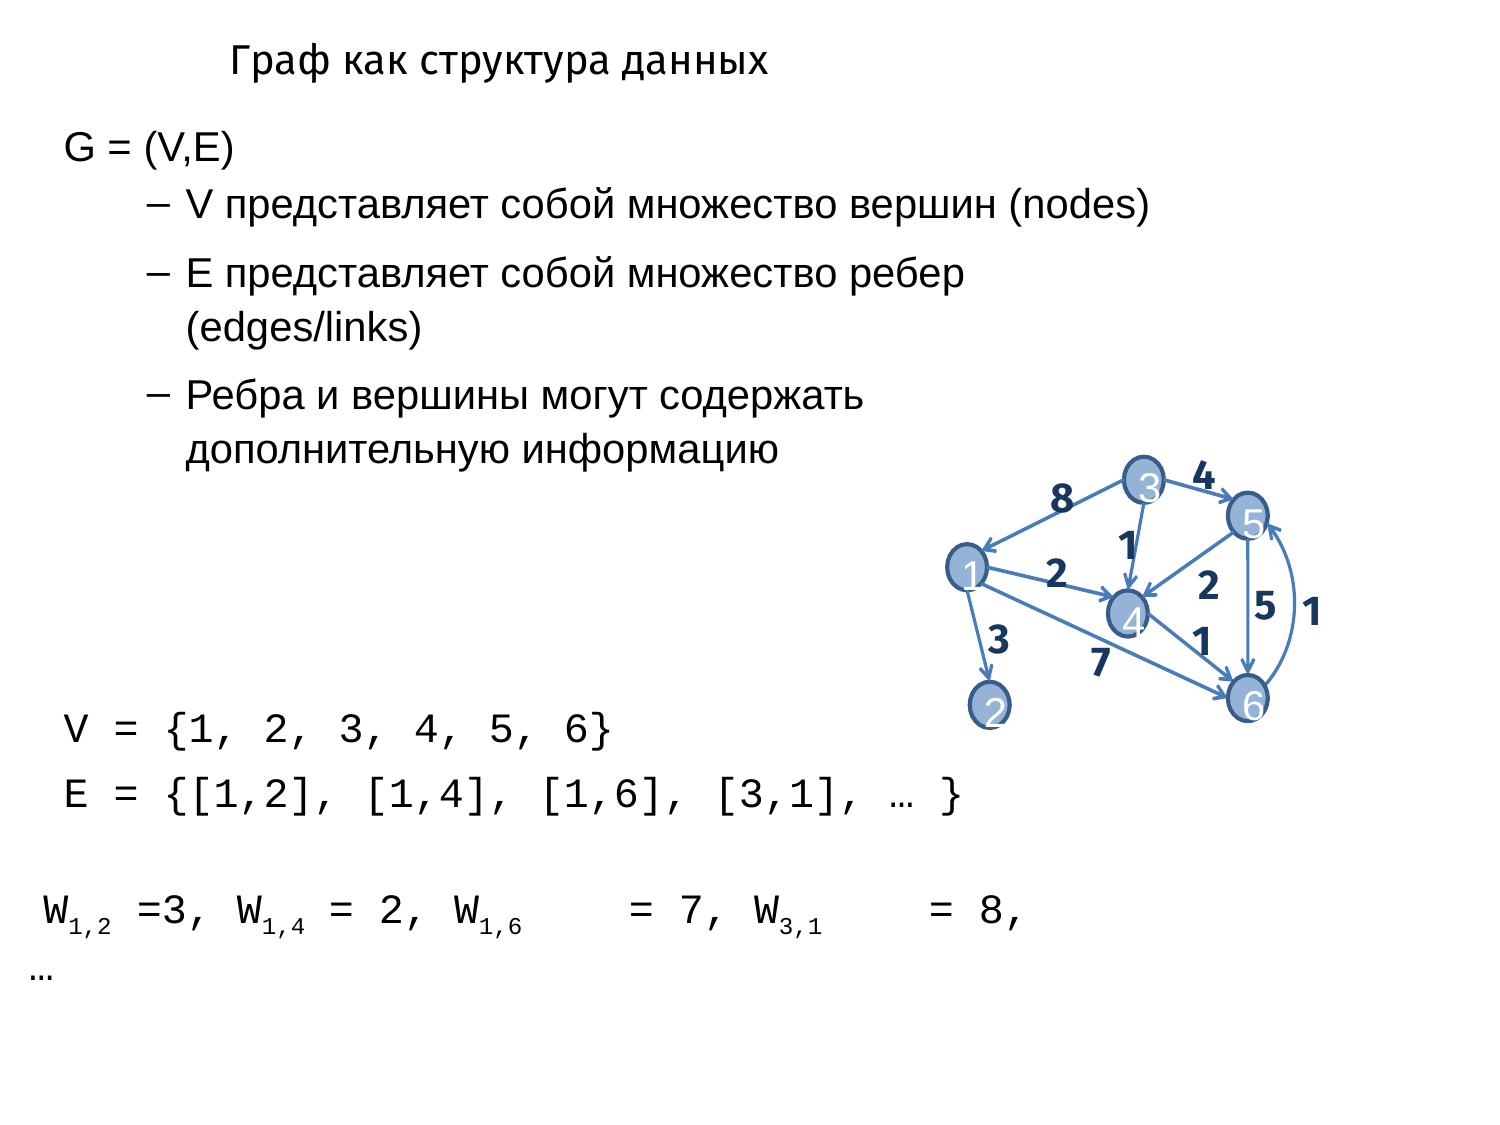

# Граф как структура данных
G = (V,E)
V представляет собой множество вершин (nodes)
E представляет собой множество ребер  (edges/links)
Ребра и вершины могут содержать  дополнительную информацию
4

3
8

5
1
2

1
2
5
1

4
3
1
7
6

V = {1, 2, 3, 4, 5, 6}
E = {[1,2], [1,4], [1,6], [3,1], … }
2
 W1,2 =3, W1,4	= 2, W1,6	= 7, W3,1	= 8, …